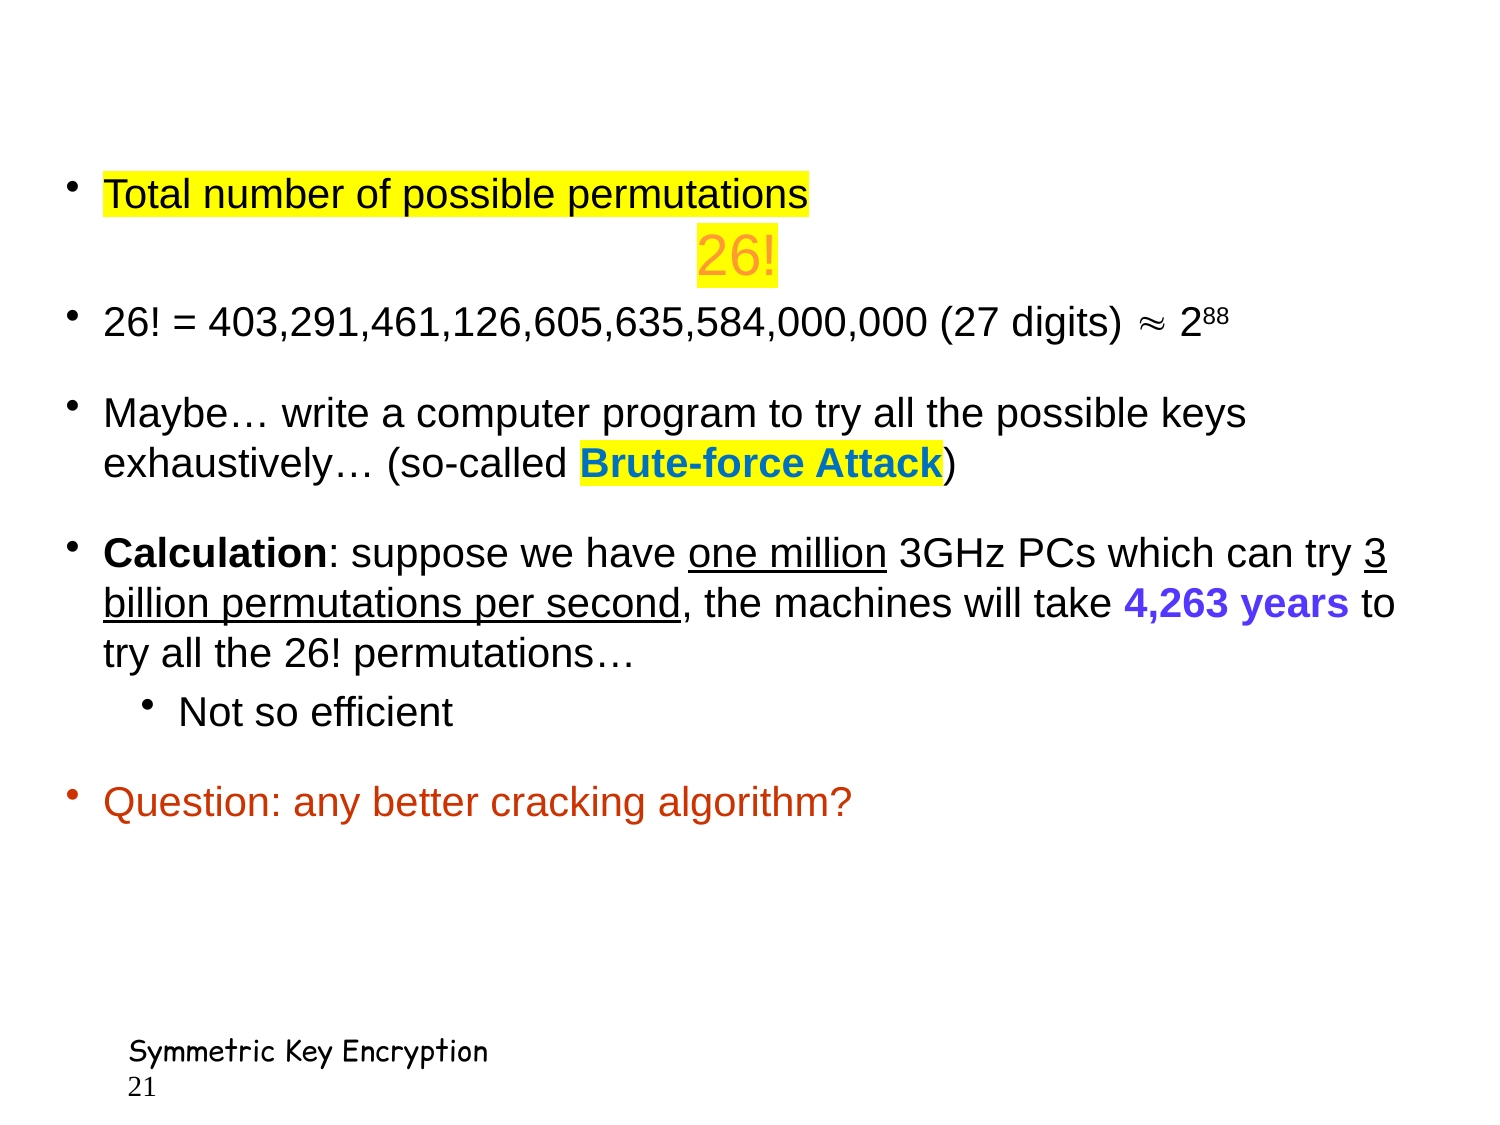

Total number of possible permutations
26!
26! = 403,291,461,126,605,635,584,000,000 (27 digits) ≈ 288

Maybe… write a computer program to try all the possible keys exhaustively… (so-called Brute-force Attack)

Calculation: suppose we have one million 3GHz PCs which can try 3 billion permutations per second, the machines will take 4,263 years to try all the 26! permutations…
Not so efficient

Question: any better cracking algorithm?
Symmetric Key Encryption                                                                                                     21